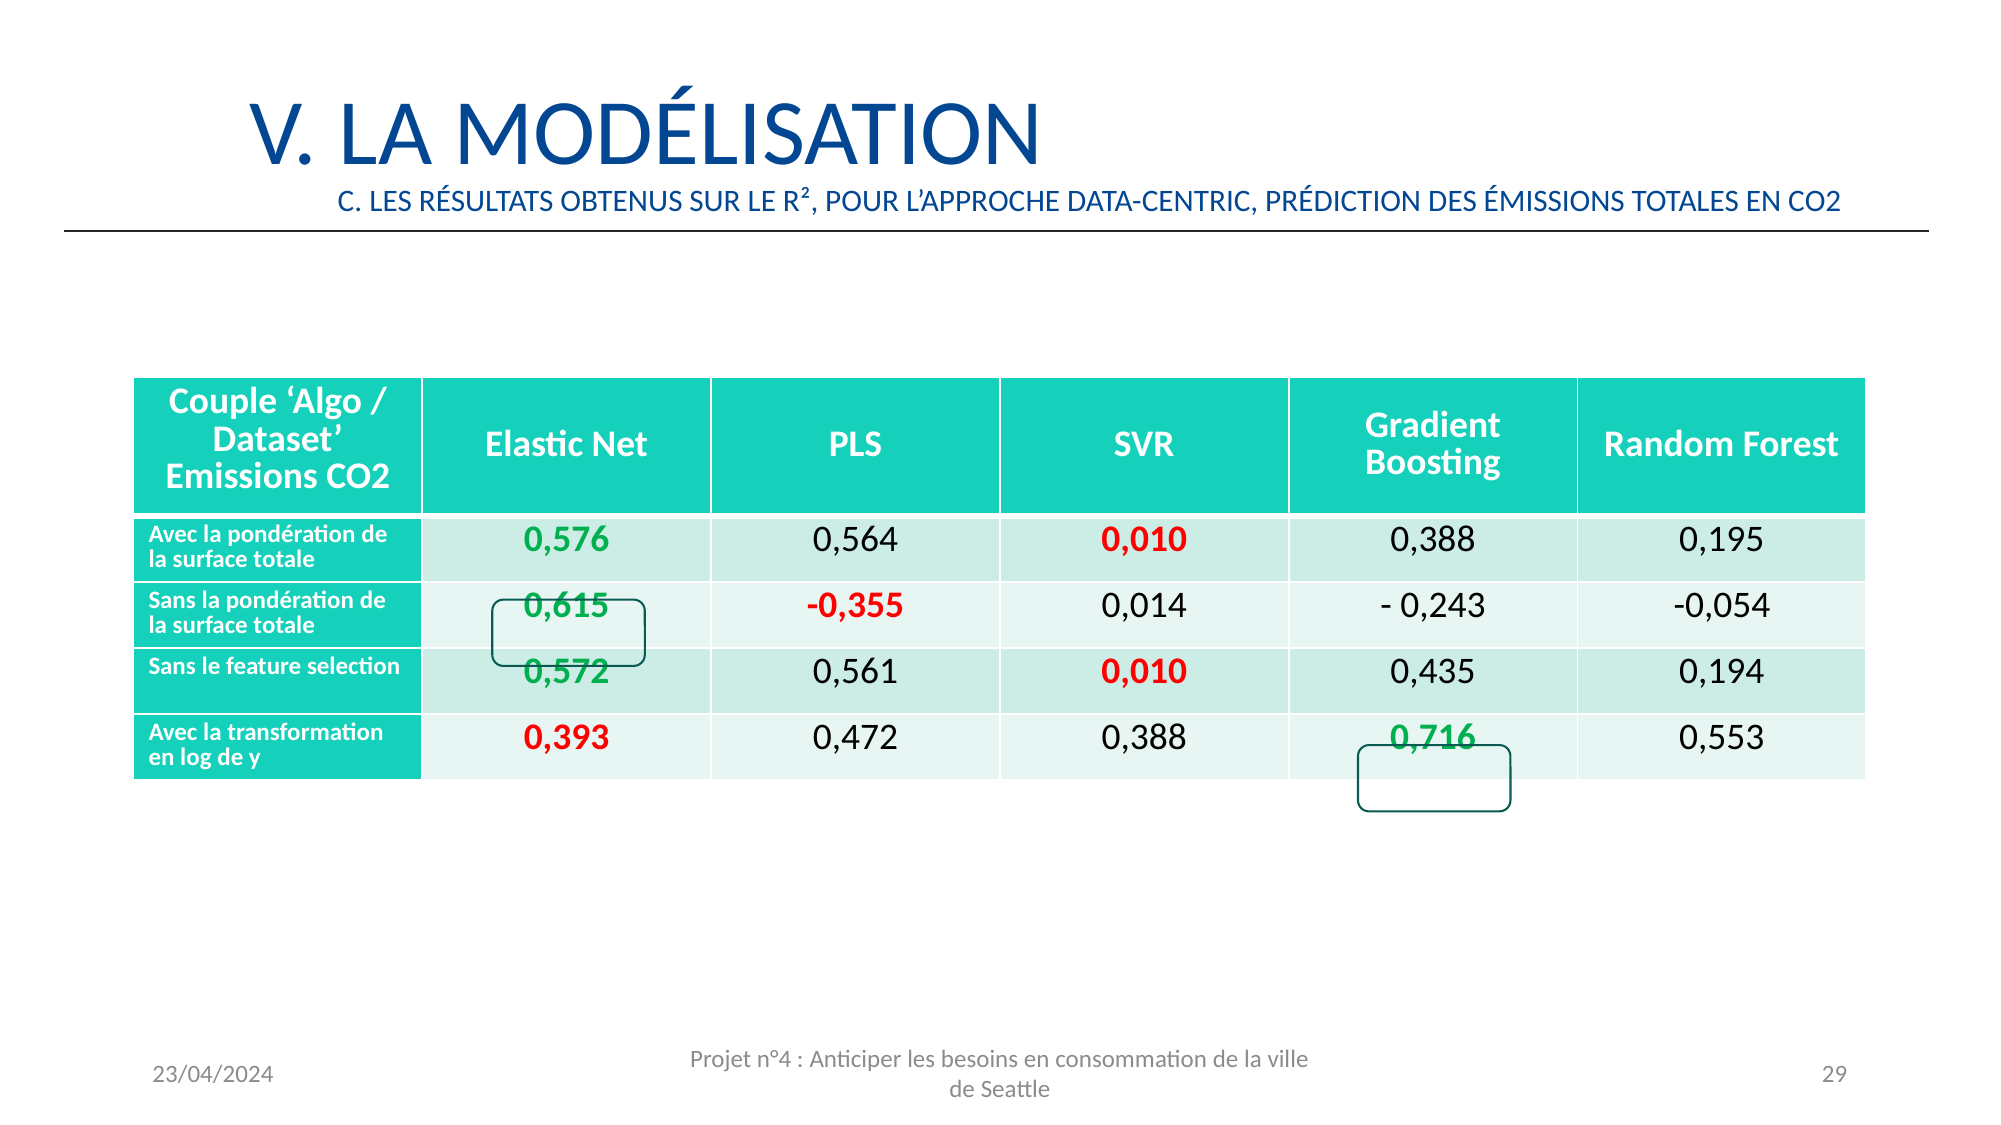

V. La modélisation
C. les résultats obtenus sur le r², pour l’approche data-centric, prédiction des émissions totales en co2
| Couple ‘Algo / Dataset’ Emissions CO2 | Elastic Net | PLS | SVR | Gradient Boosting | Random Forest |
| --- | --- | --- | --- | --- | --- |
| Avec la pondération de la surface totale | 0,576 | 0,564 | 0,010 | 0,388 | 0,195 |
| Sans la pondération de la surface totale | 0,615 | -0,355 | 0,014 | - 0,243 | -0,054 |
| Sans le feature selection | 0,572 | 0,561 | 0,010 | 0,435 | 0,194 |
| Avec la transformation en log de y | 0,393 | 0,472 | 0,388 | 0,716 | 0,553 |

23/04/2024
Projet n°4 : Anticiper les besoins en consommation de la ville de Seattle
29